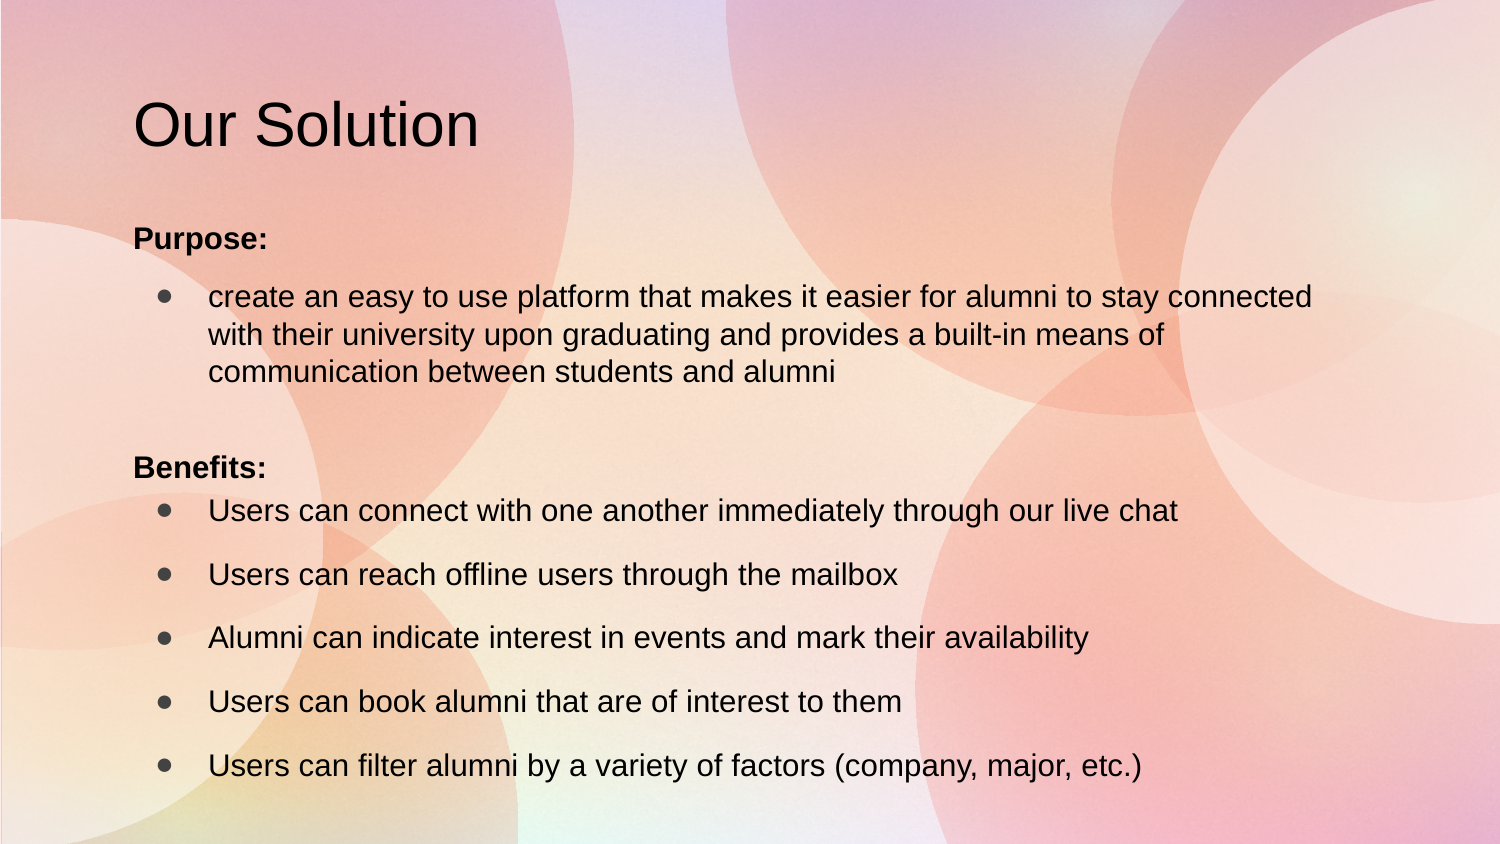

# Our Solution
Purpose:
create an easy to use platform that makes it easier for alumni to stay connected with their university upon graduating and provides a built-in means of communication between students and alumni
Benefits:
Users can connect with one another immediately through our live chat
Users can reach offline users through the mailbox
Alumni can indicate interest in events and mark their availability
Users can book alumni that are of interest to them
Users can filter alumni by a variety of factors (company, major, etc.)